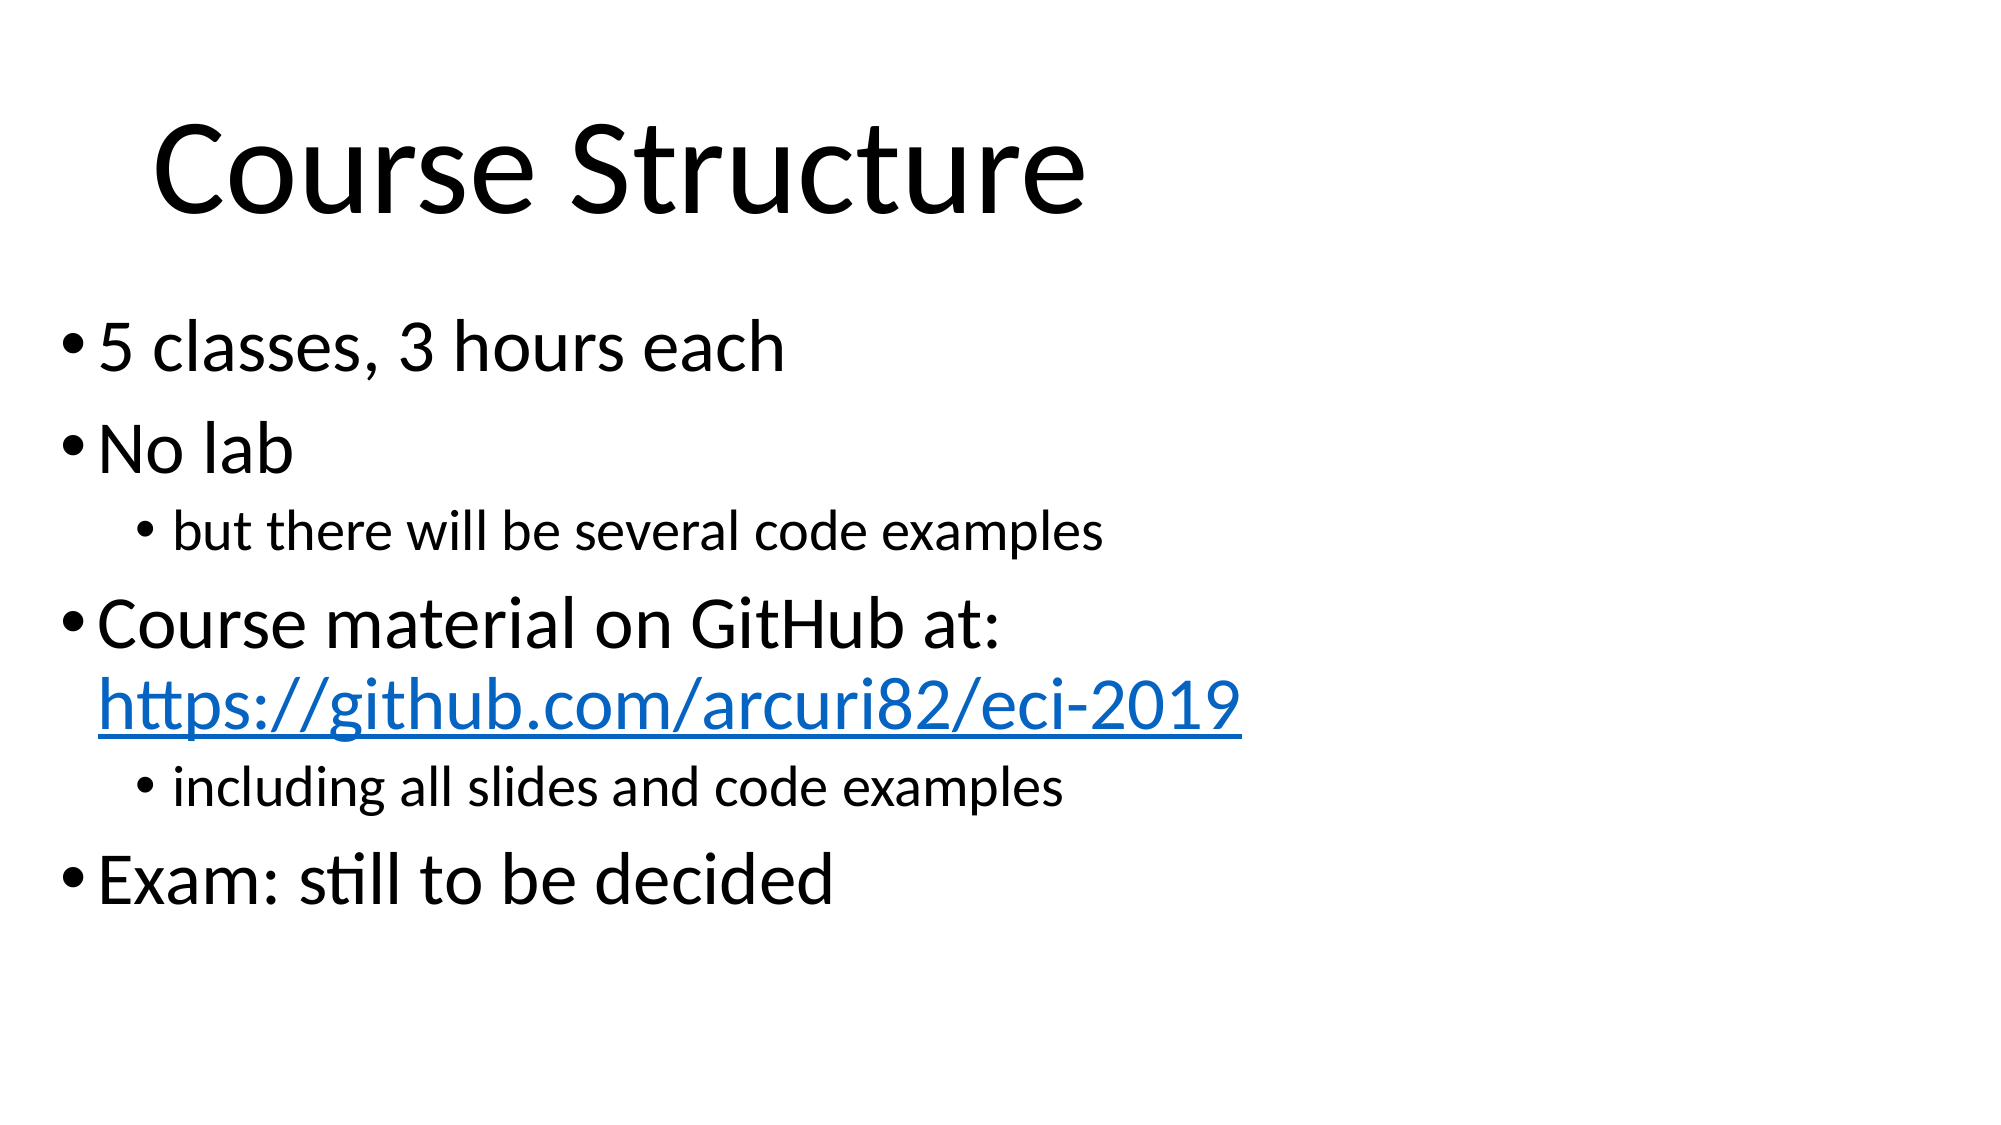

# Course Structure
5 classes, 3 hours each
No lab
but there will be several code examples
Course material on GitHub at: https://github.com/arcuri82/eci-2019
including all slides and code examples
Exam: still to be decided